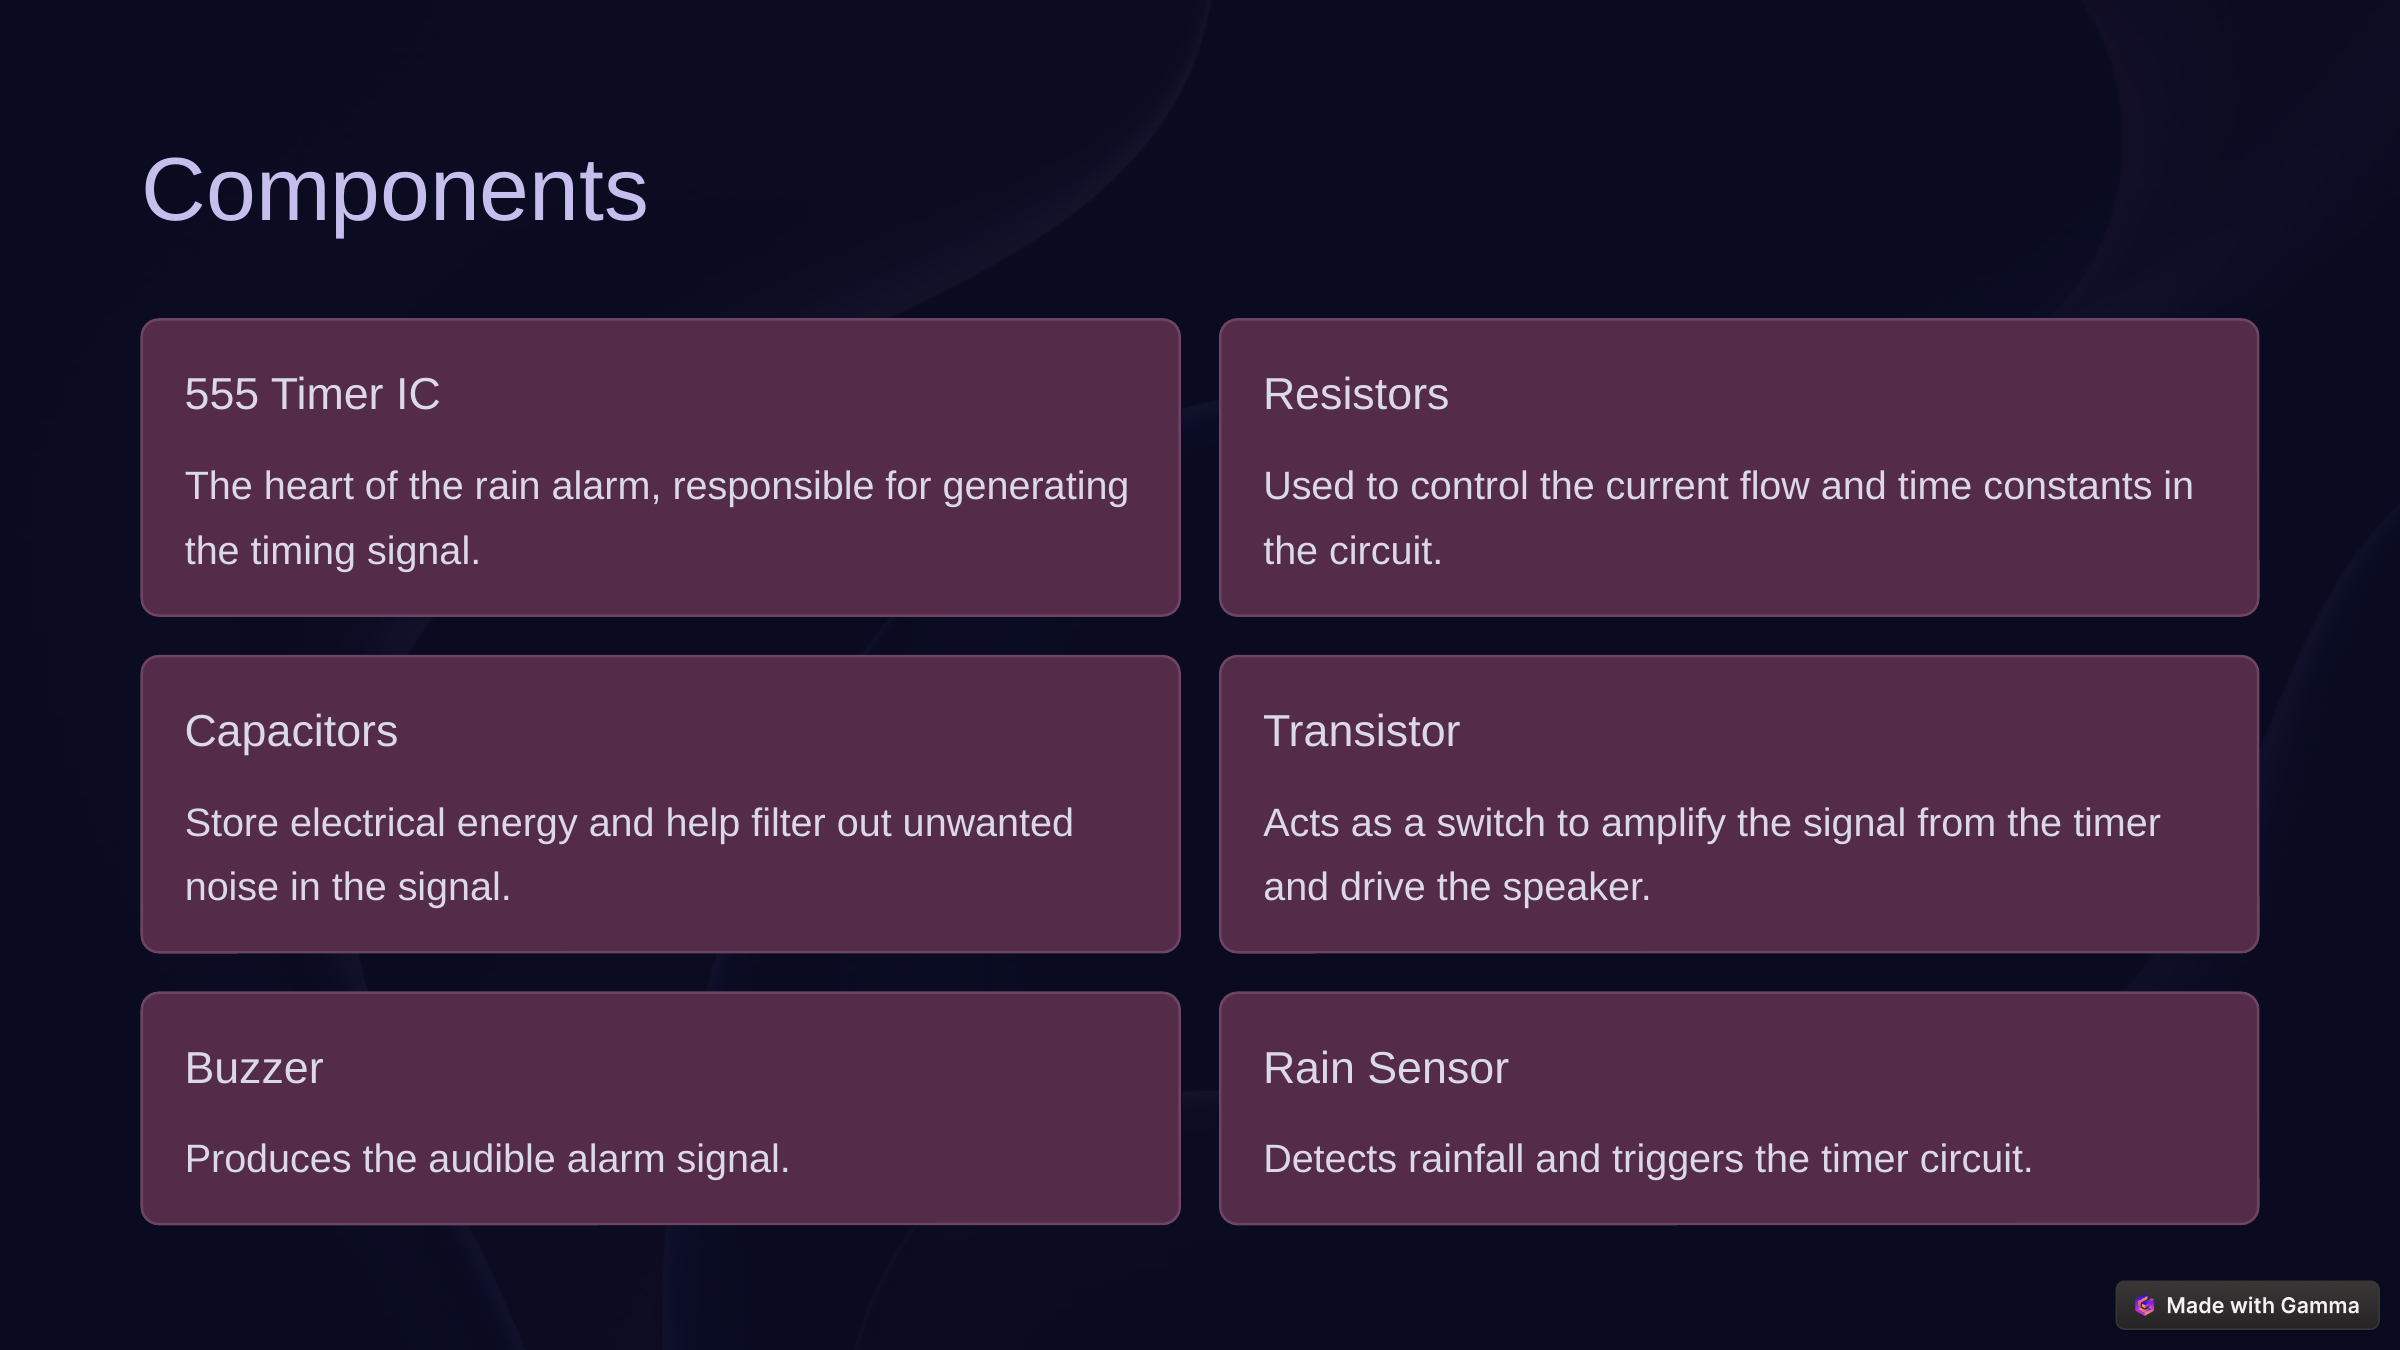

Components

555 Timer IC
Resistors
The heart of the rain alarm, responsible for generating the timing signal.
Used to control the current flow and time constants in the circuit.

Capacitors
Transistor
Store electrical energy and help filter out unwanted noise in the signal.
Acts as a switch to amplify the signal from the timer and drive the speaker.

Buzzer
Rain Sensor
Produces the audible alarm signal.
Detects rainfall and triggers the timer circuit.